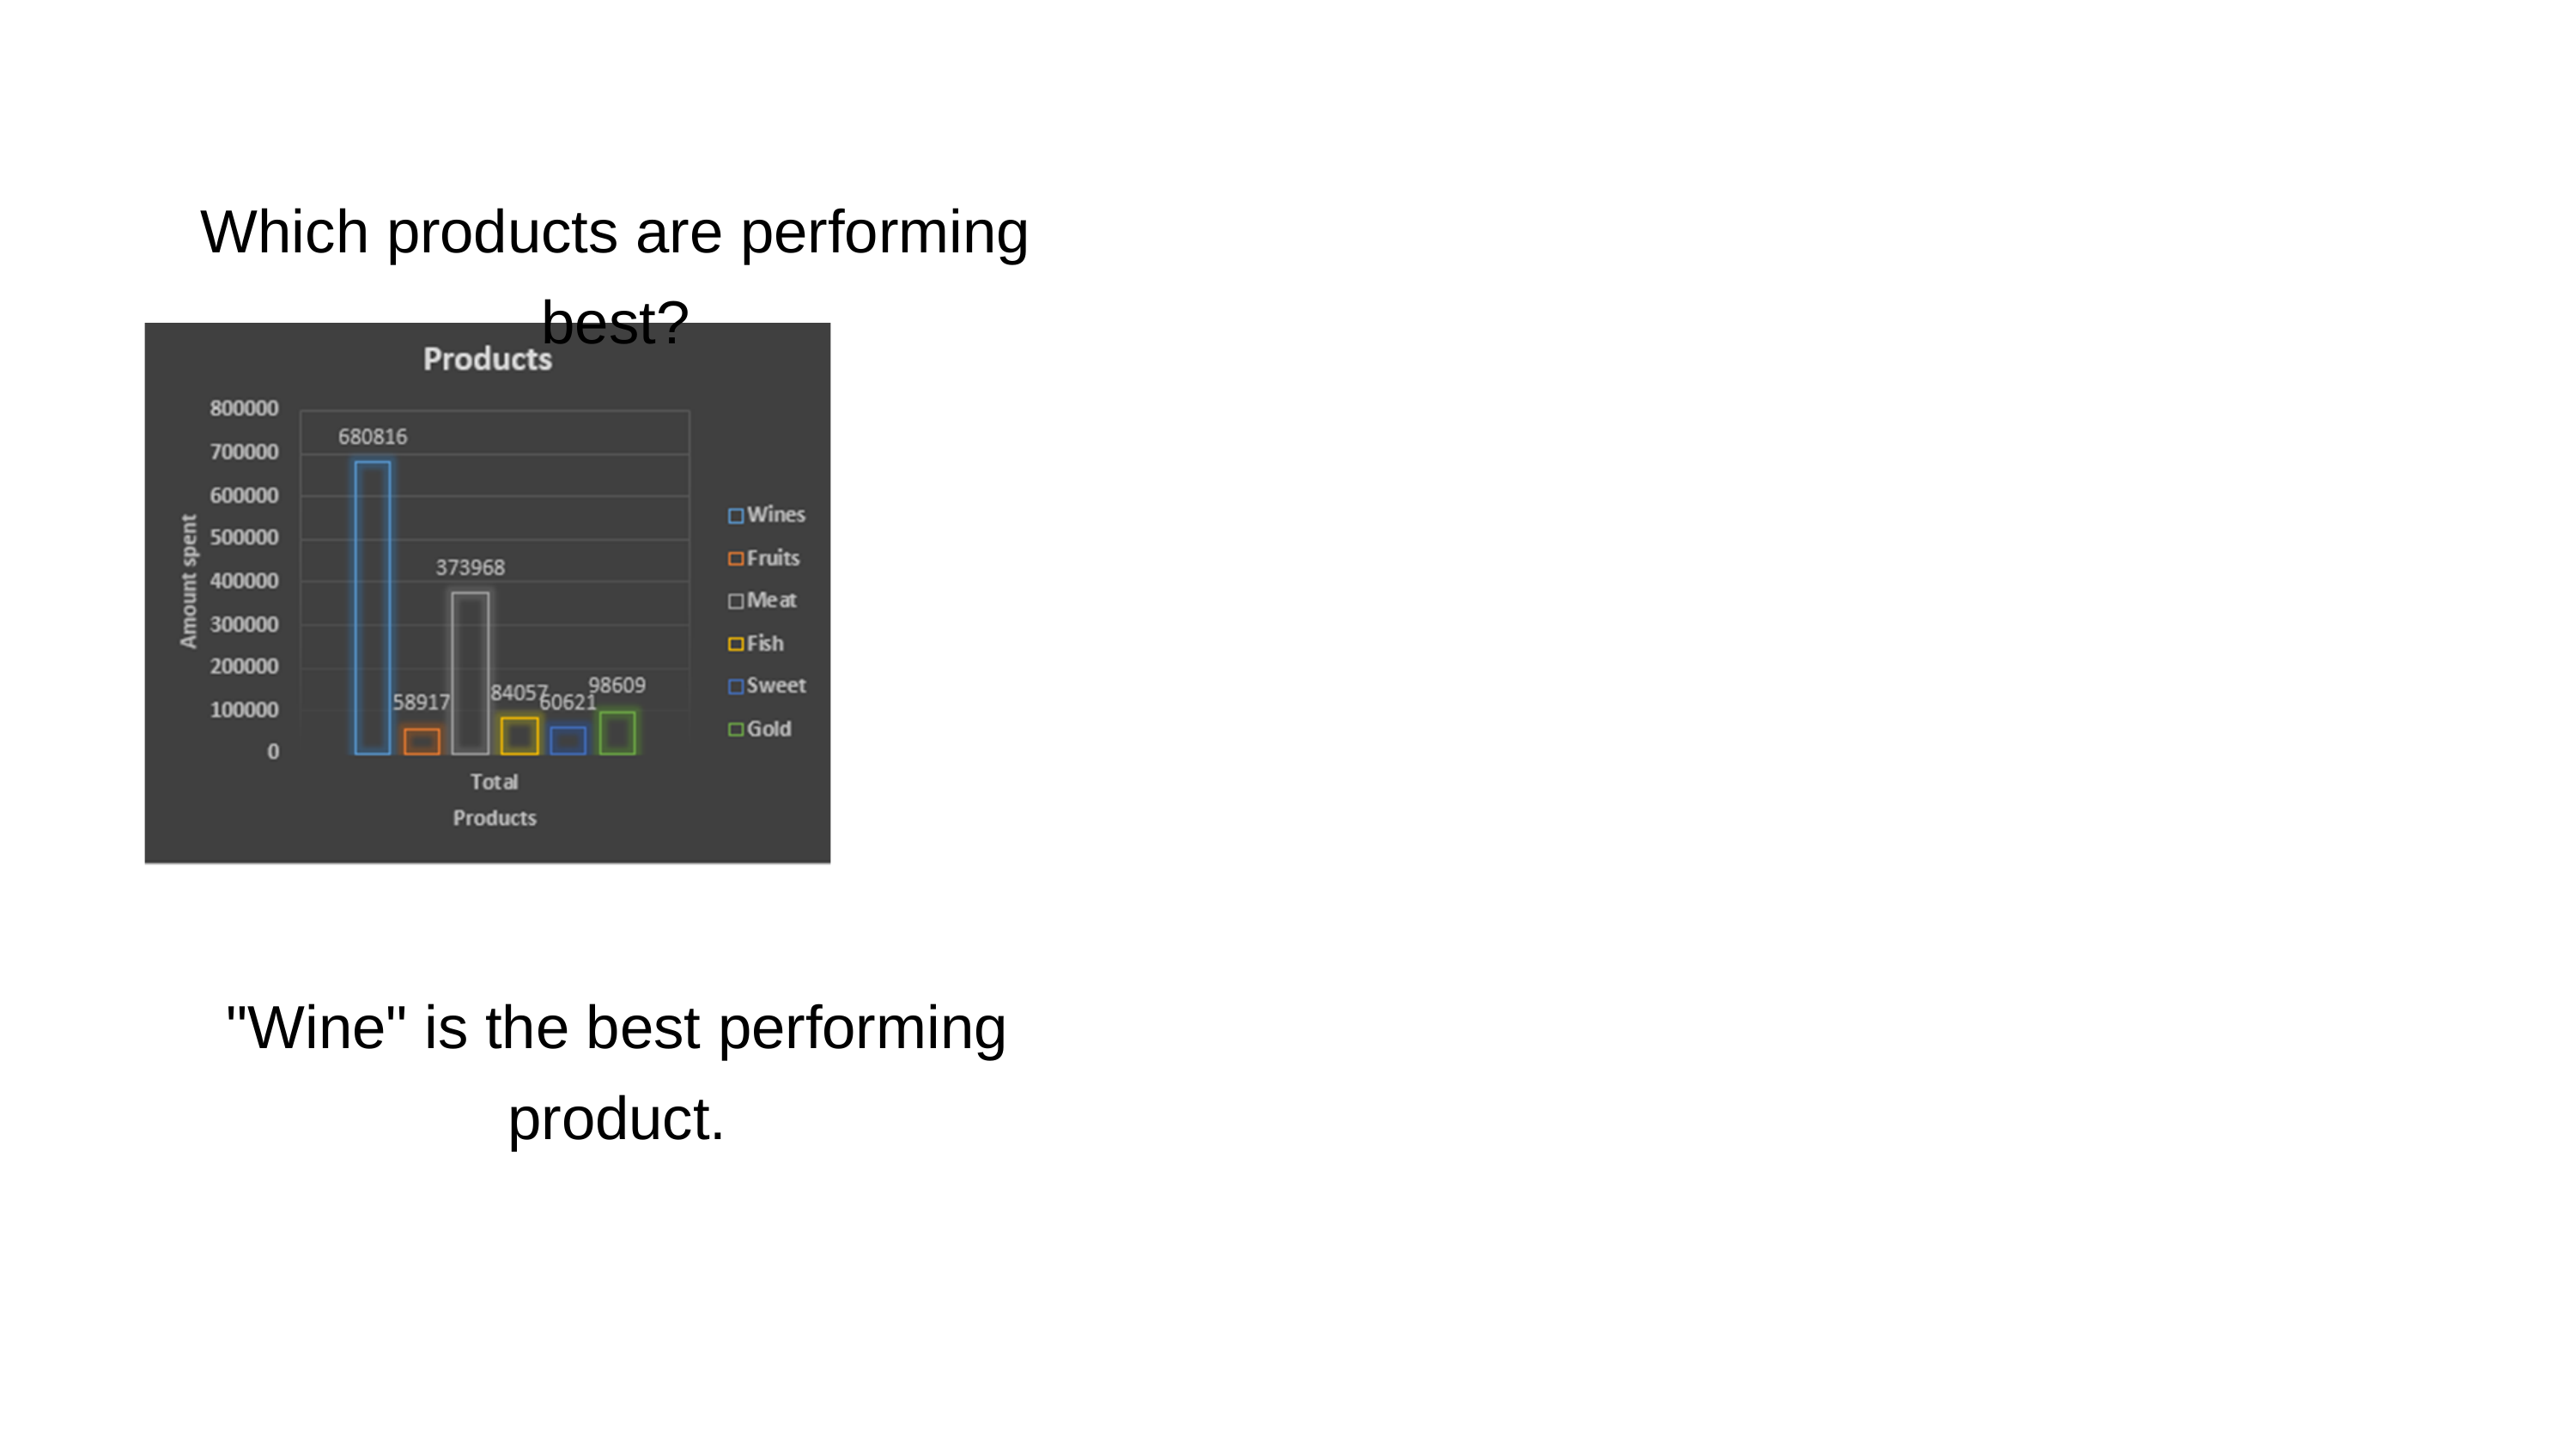

Which products are performing best?

"Wine" is the best performing product.